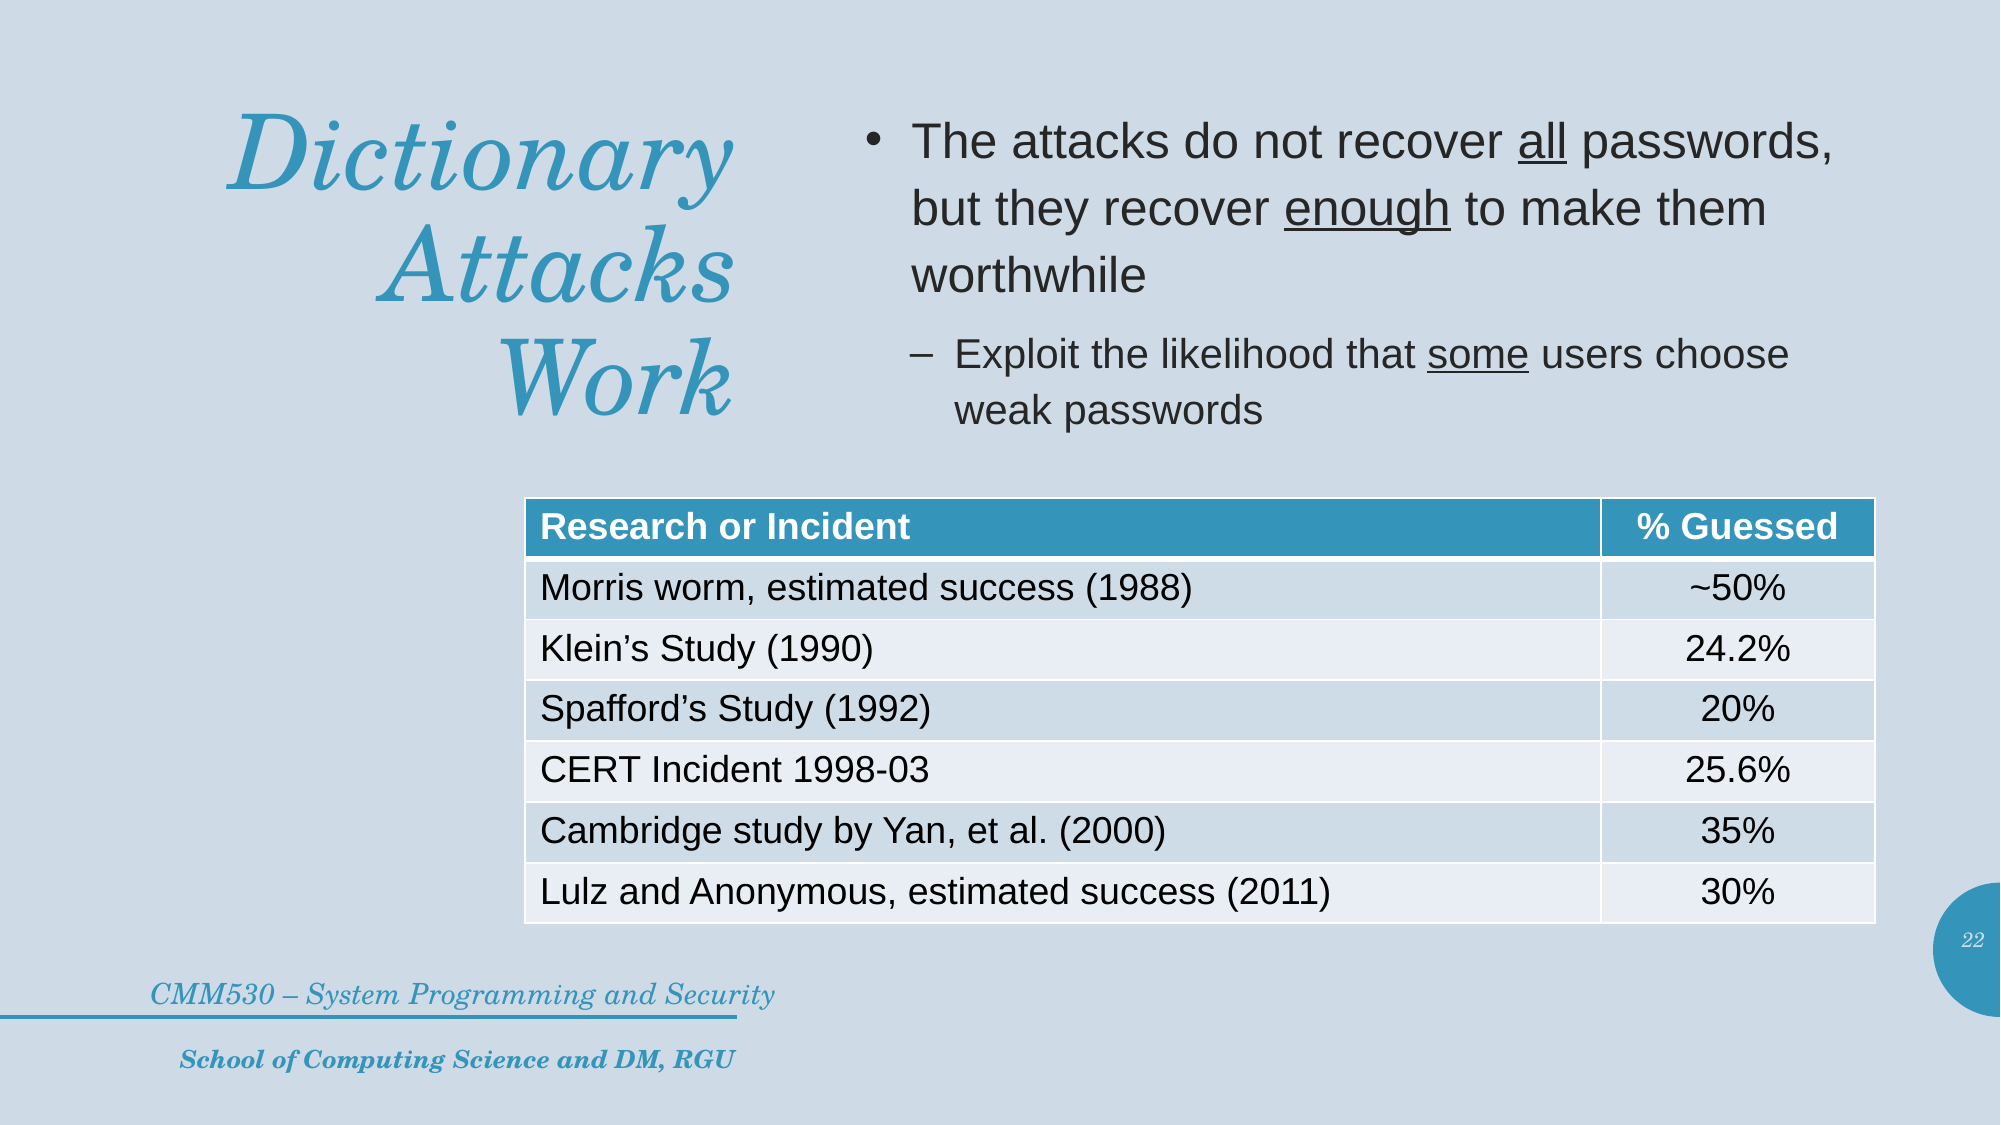

# Dictionary Attacks Work
The attacks do not recover all passwords, but they recover enough to make them worthwhile
Exploit the likelihood that some users choose weak passwords

| Research or Incident | % Guessed |
| --- | --- |
| Morris worm, estimated success (1988) | ~50% |
| Klein’s Study (1990) | 24.2% |
| Spafford’s Study (1992) | 20% |
| CERT Incident 1998-03 | 25.6% |
| Cambridge study by Yan, et al. (2000) | 35% |
| Lulz and Anonymous, estimated success (2011) | 30% |
22